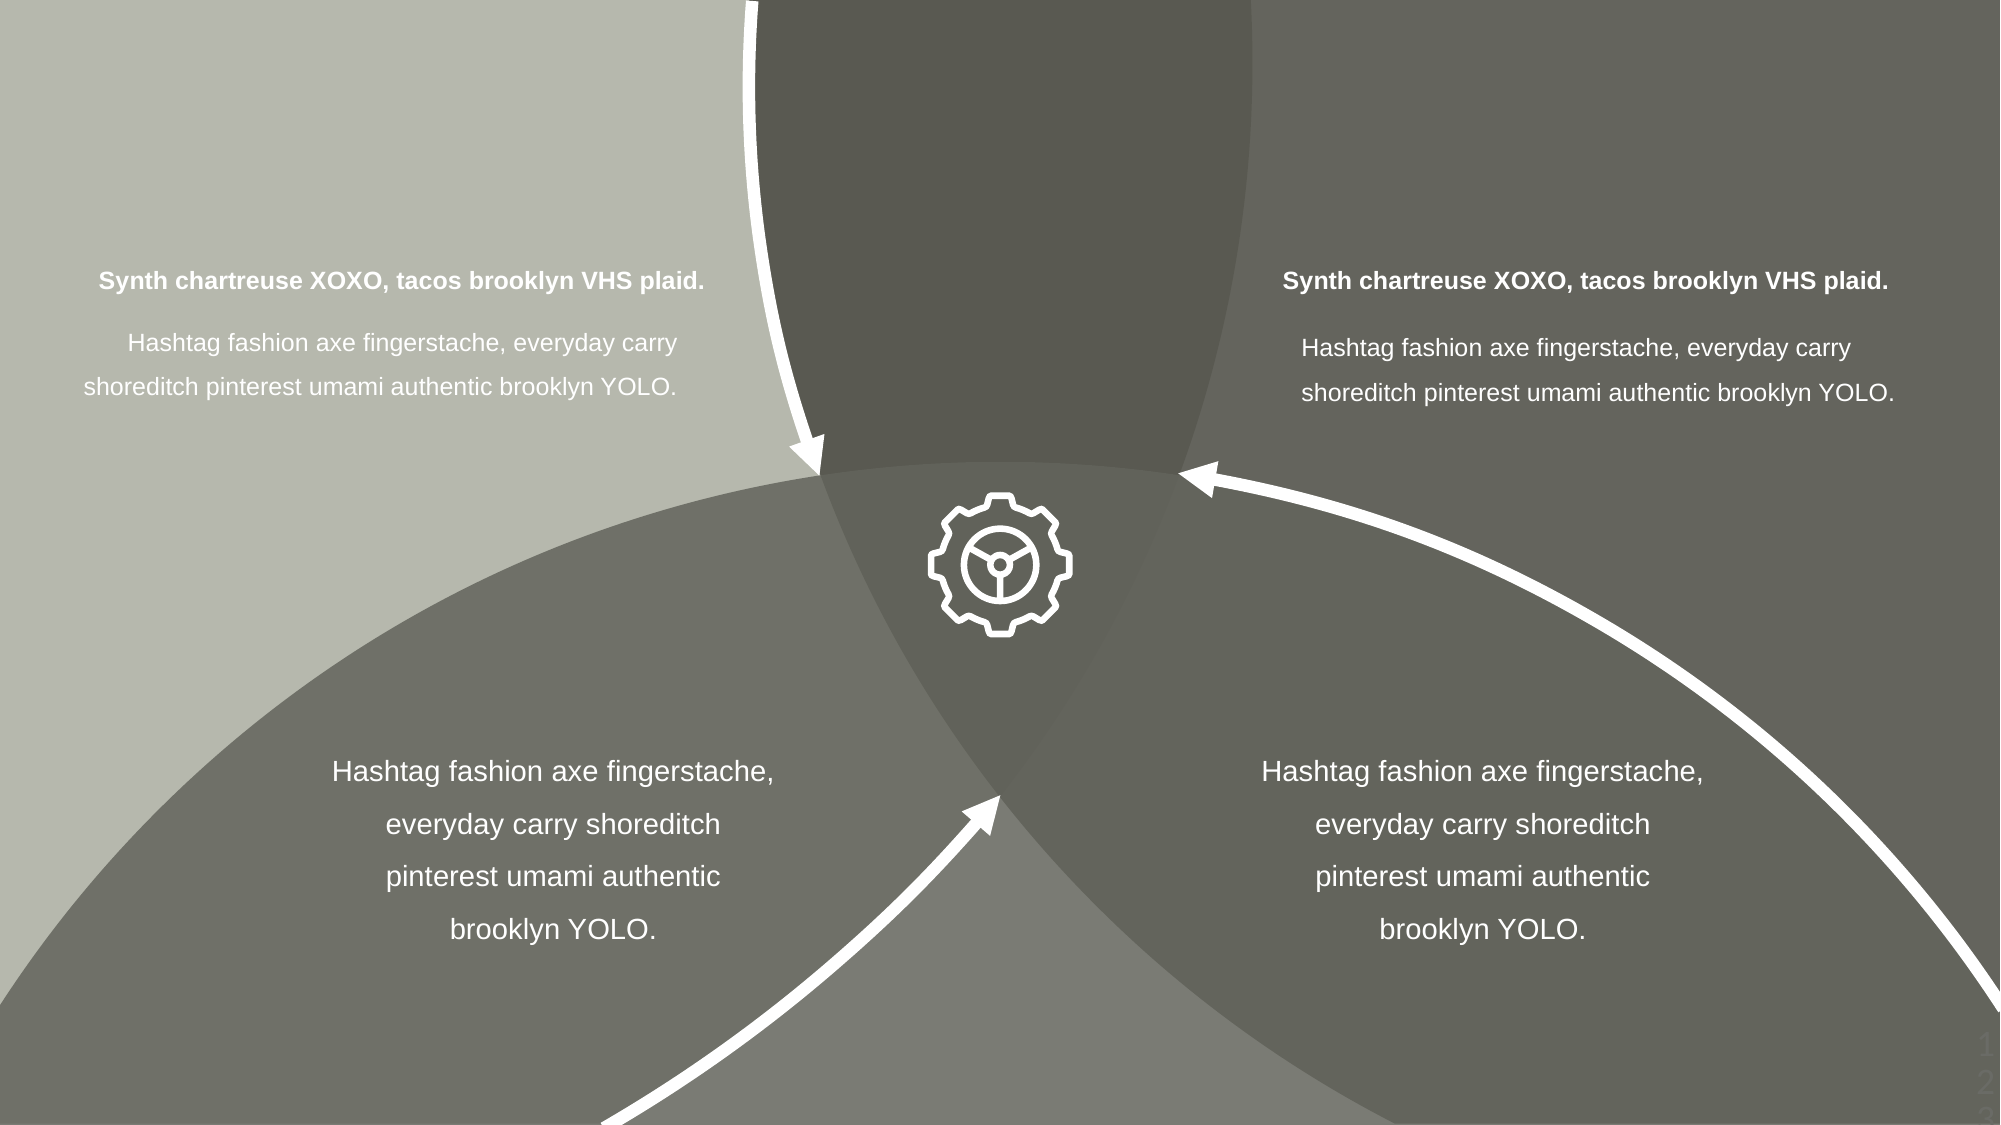

Synth chartreuse XOXO, tacos brooklyn VHS plaid.
Synth chartreuse XOXO, tacos brooklyn VHS plaid.
Hashtag fashion axe fingerstache, everyday carry shoreditch pinterest umami authentic brooklyn YOLO.
Hashtag fashion axe fingerstache, everyday carry shoreditch pinterest umami authentic brooklyn YOLO.

Hashtag fashion axe fingerstache, everyday carry shoreditch pinterest umami authentic brooklyn YOLO.
Hashtag fashion axe fingerstache, everyday carry shoreditch pinterest umami authentic brooklyn YOLO.

123